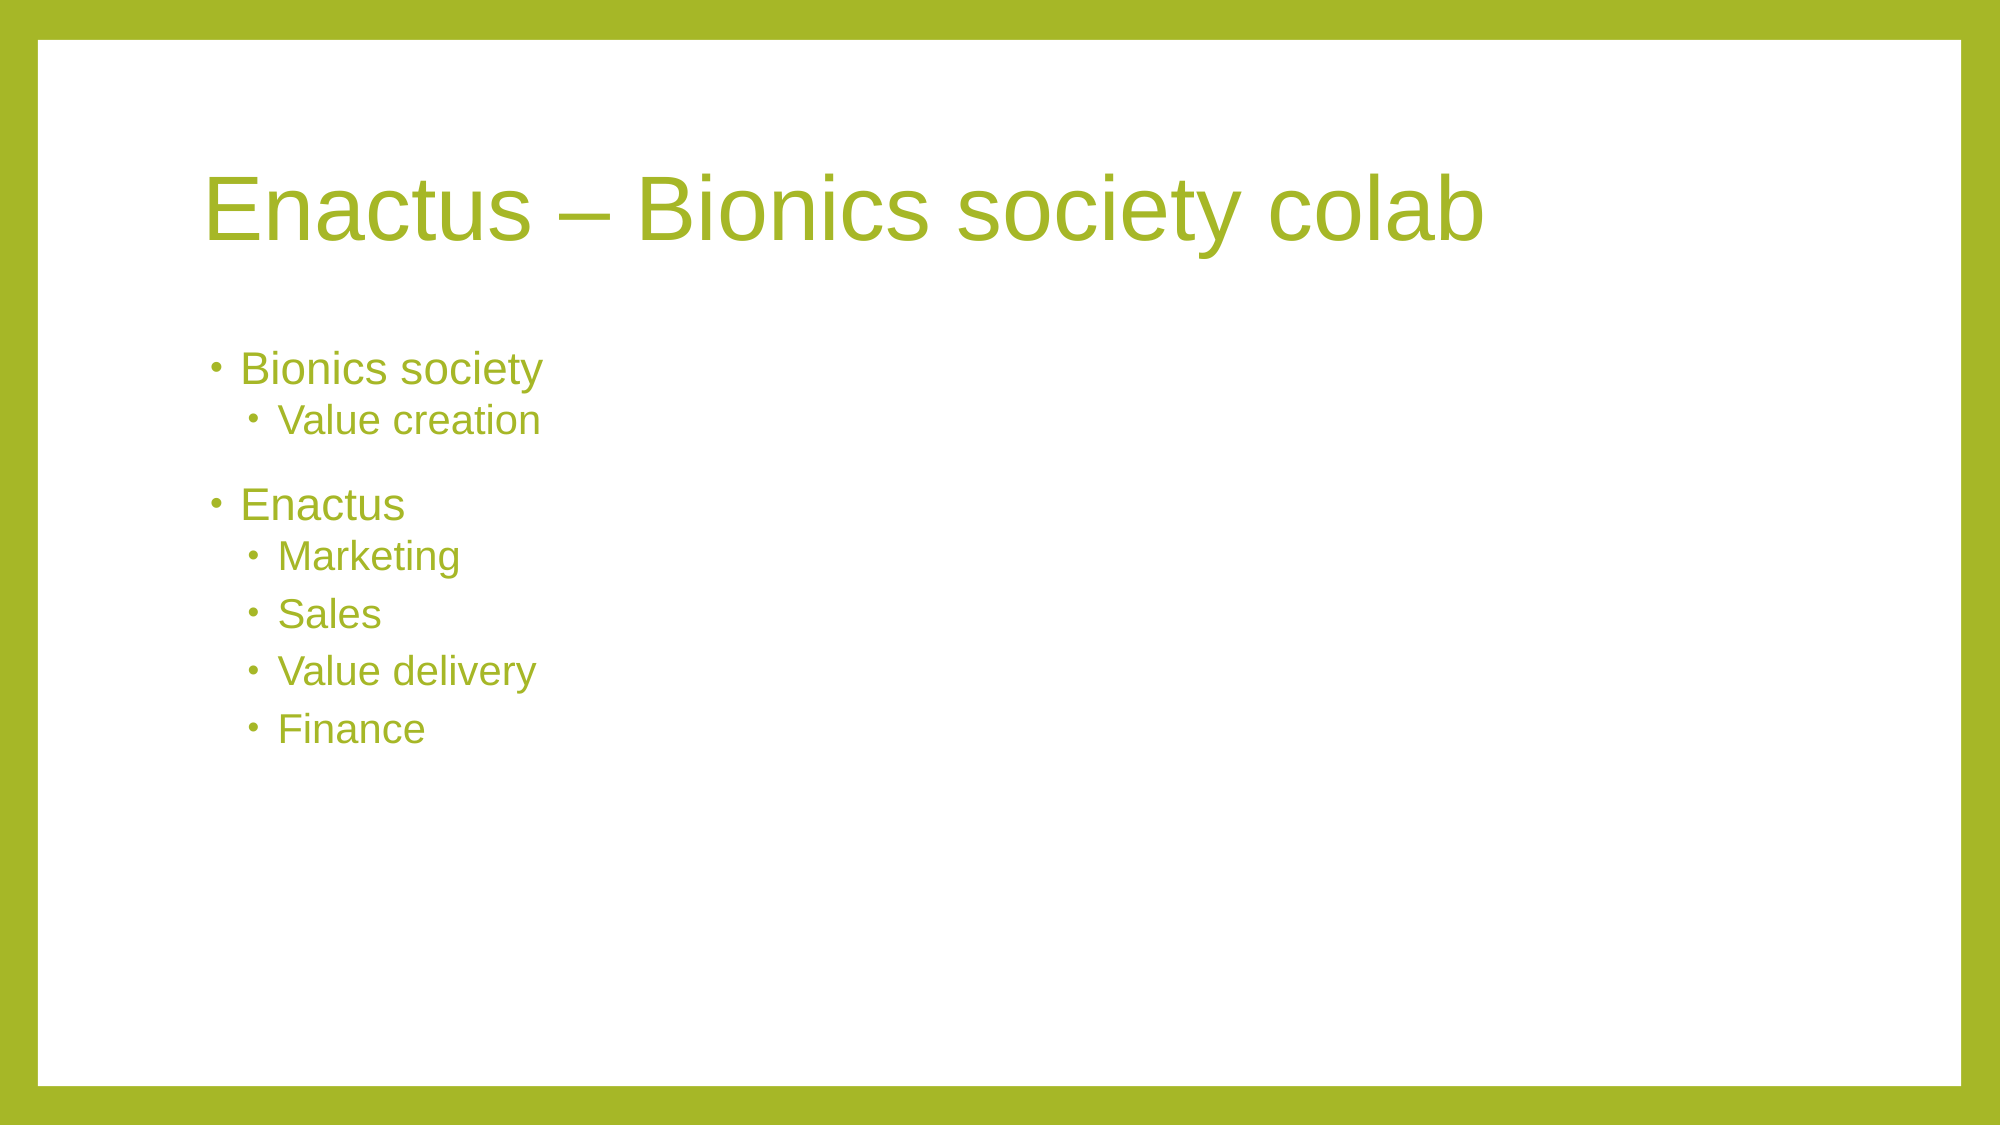

# Enactus – Bionics society colab
Bionics society
Value creation
Enactus
Marketing
Sales
Value delivery
Finance